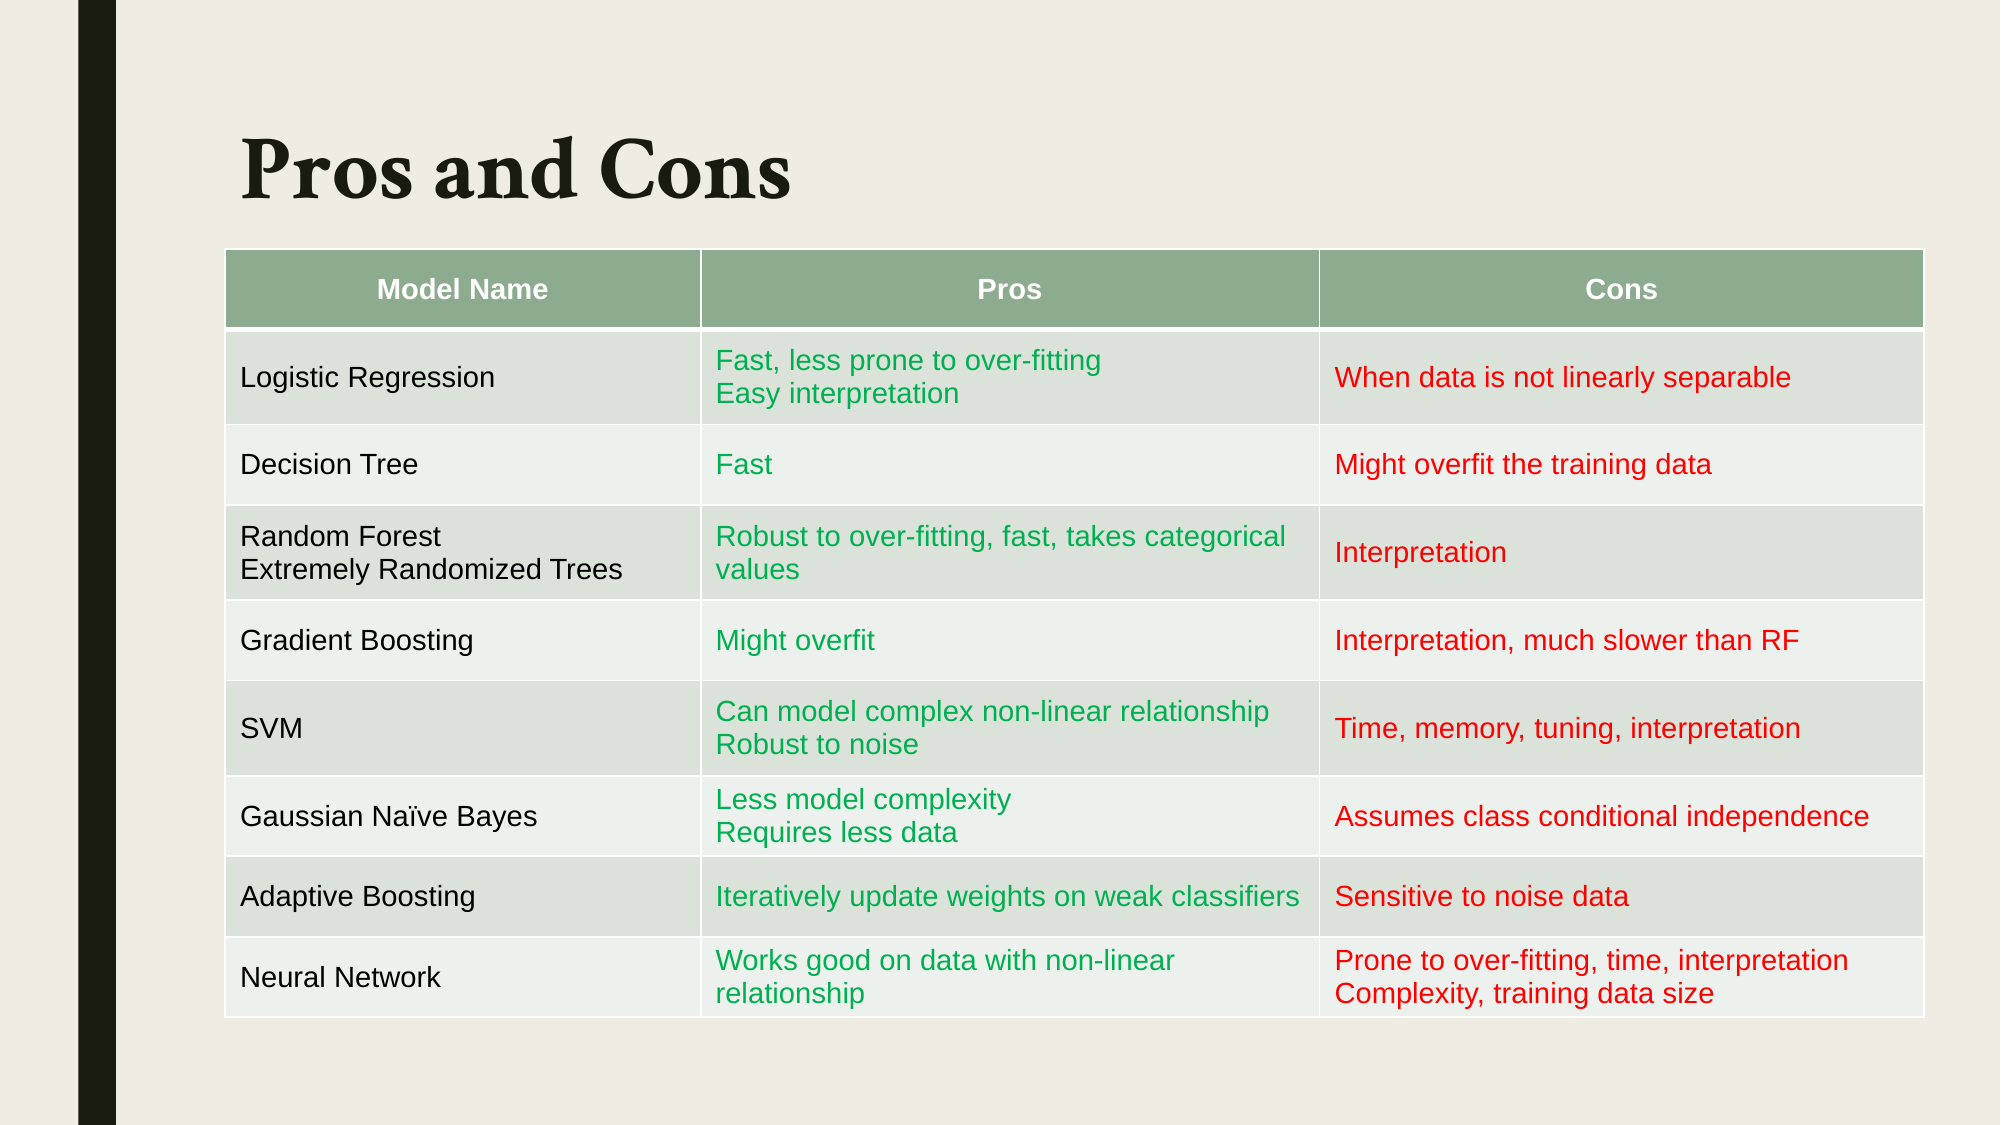

# Pros and Cons
| Model Name | Pros | Cons |
| --- | --- | --- |
| Logistic Regression | Fast, less prone to over-fitting Easy interpretation | When data is not linearly separable |
| Decision Tree | Fast | Might overfit the training data |
| Random Forest Extremely Randomized Trees | Robust to over-fitting, fast, takes categorical values | Interpretation |
| Gradient Boosting | Might overfit | Interpretation, much slower than RF |
| SVM | Can model complex non-linear relationship Robust to noise | Time, memory, tuning, interpretation |
| Gaussian Naïve Bayes | Less model complexity Requires less data | Assumes class conditional independence |
| Adaptive Boosting | Iteratively update weights on weak classifiers | Sensitive to noise data |
| Neural Network | Works good on data with non-linear relationship | Prone to over-fitting, time, interpretation Complexity, training data size |